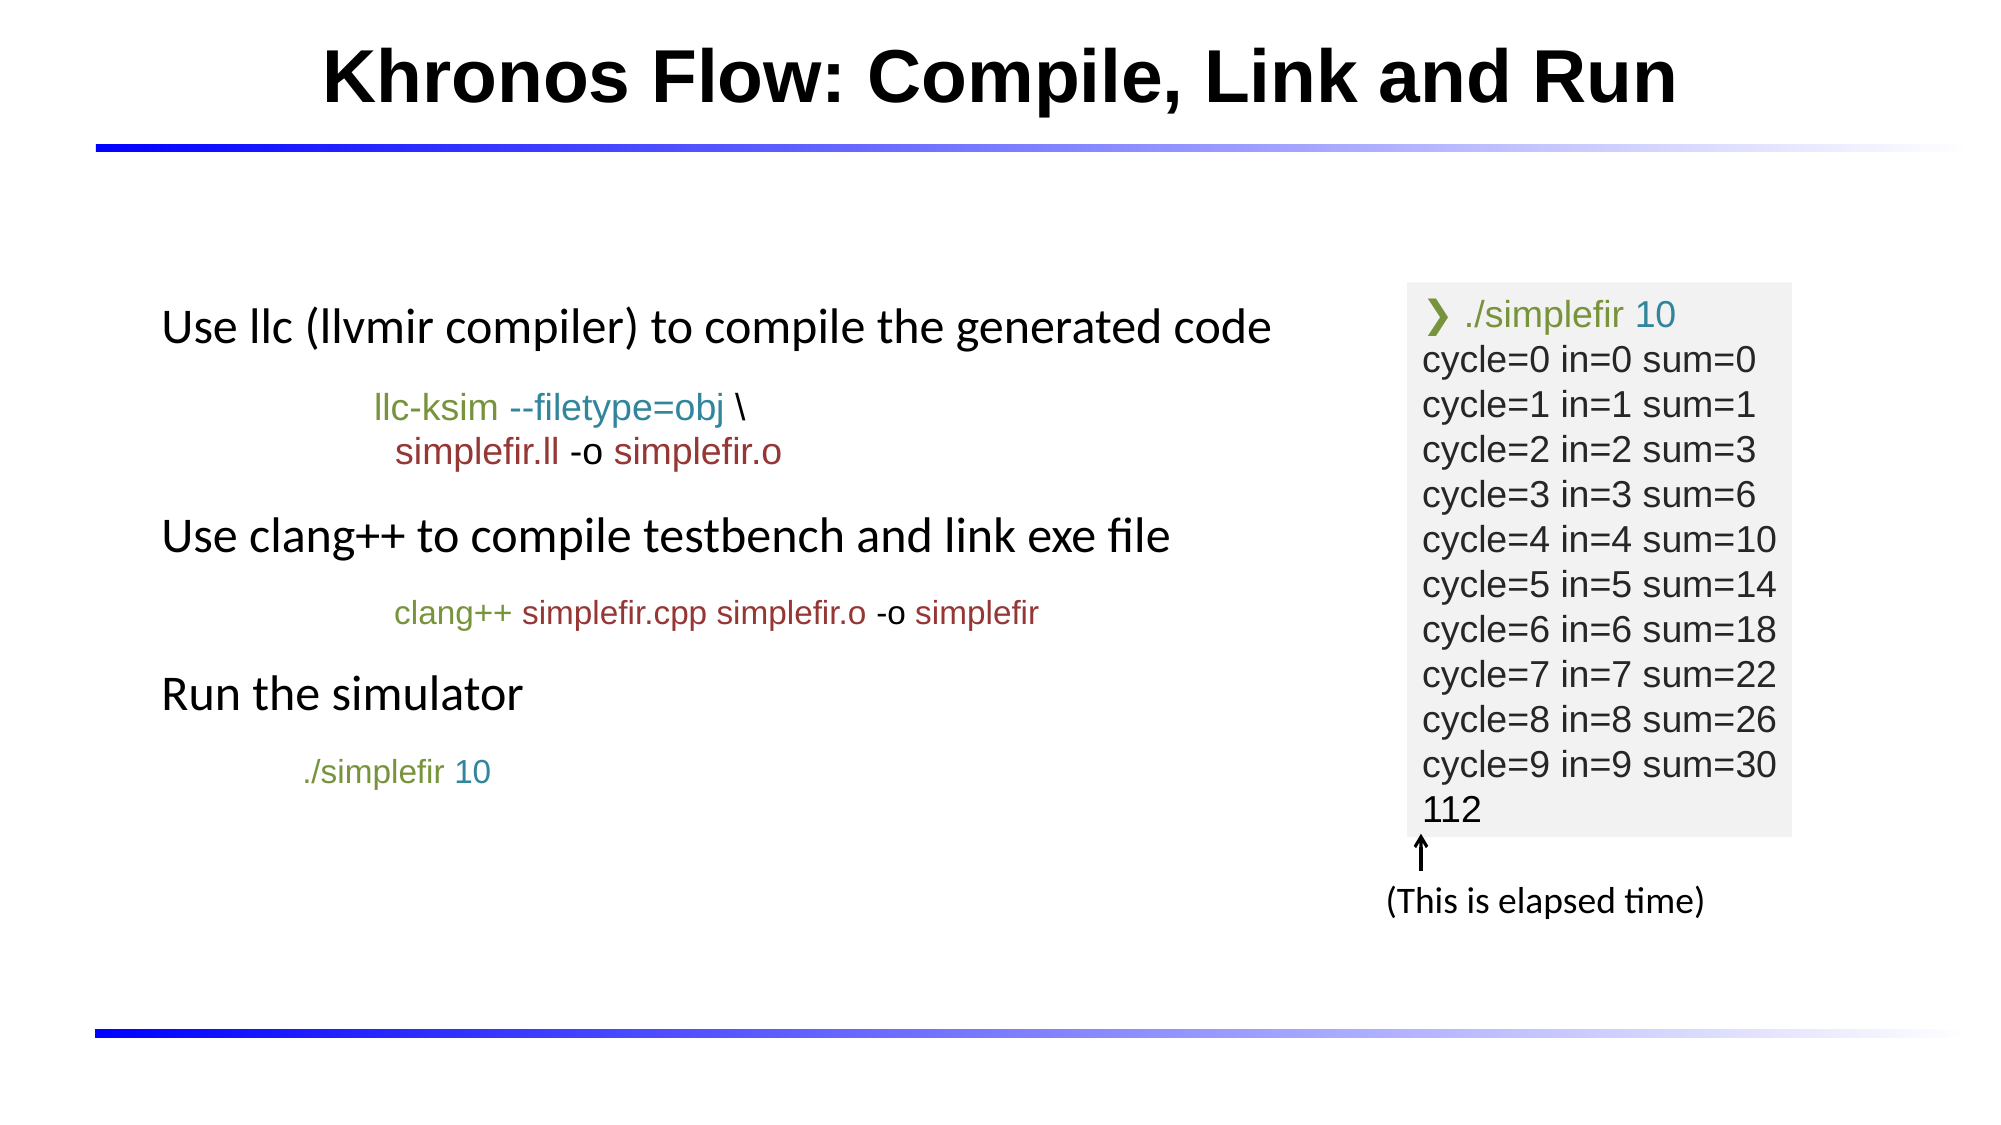

# Khronos Flow: Compile, Link and Run
❯ ./simplefir 10
cycle=0 in=0 sum=0
cycle=1 in=1 sum=1
cycle=2 in=2 sum=3
cycle=3 in=3 sum=6
cycle=4 in=4 sum=10
cycle=5 in=5 sum=14
cycle=6 in=6 sum=18
cycle=7 in=7 sum=22
cycle=8 in=8 sum=26
cycle=9 in=9 sum=30
112
Use llc (llvmir compiler) to compile the generated code
llc-ksim --filetype=obj \
  simplefir.ll -o simplefir.o
Use clang++ to compile testbench and link exe file
clang++ simplefir.cpp simplefir.o -o simplefir
Run the simulator
./simplefir 10
(This is elapsed time)